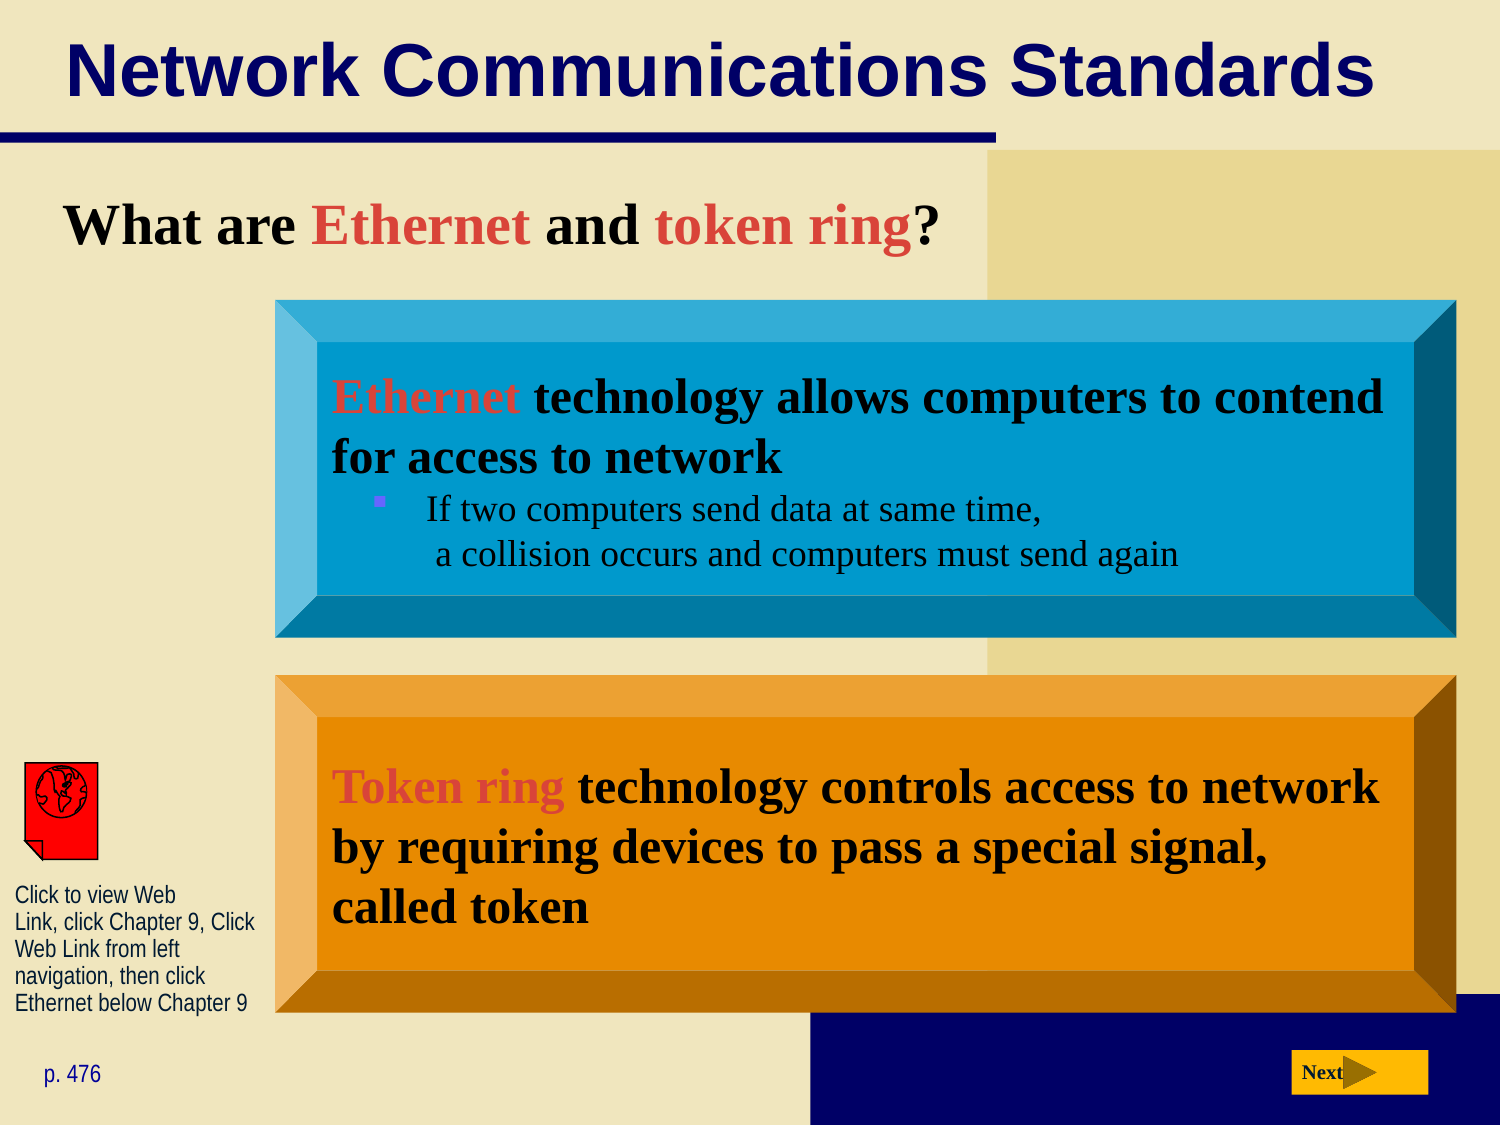

# Network Communications Standards
What are Ethernet and token ring?
Ethernet technology allows computers to contend
for access to network
  If two computers send data at same time,
   a collision occurs and computers must send again
Token ring technology controls access to network
by requiring devices to pass a special signal,
called token

Click to view Web
Link, click Chapter 9, Click
Web Link from left
navigation, then click
Ethernet below Chapter 9
p. 476

Next